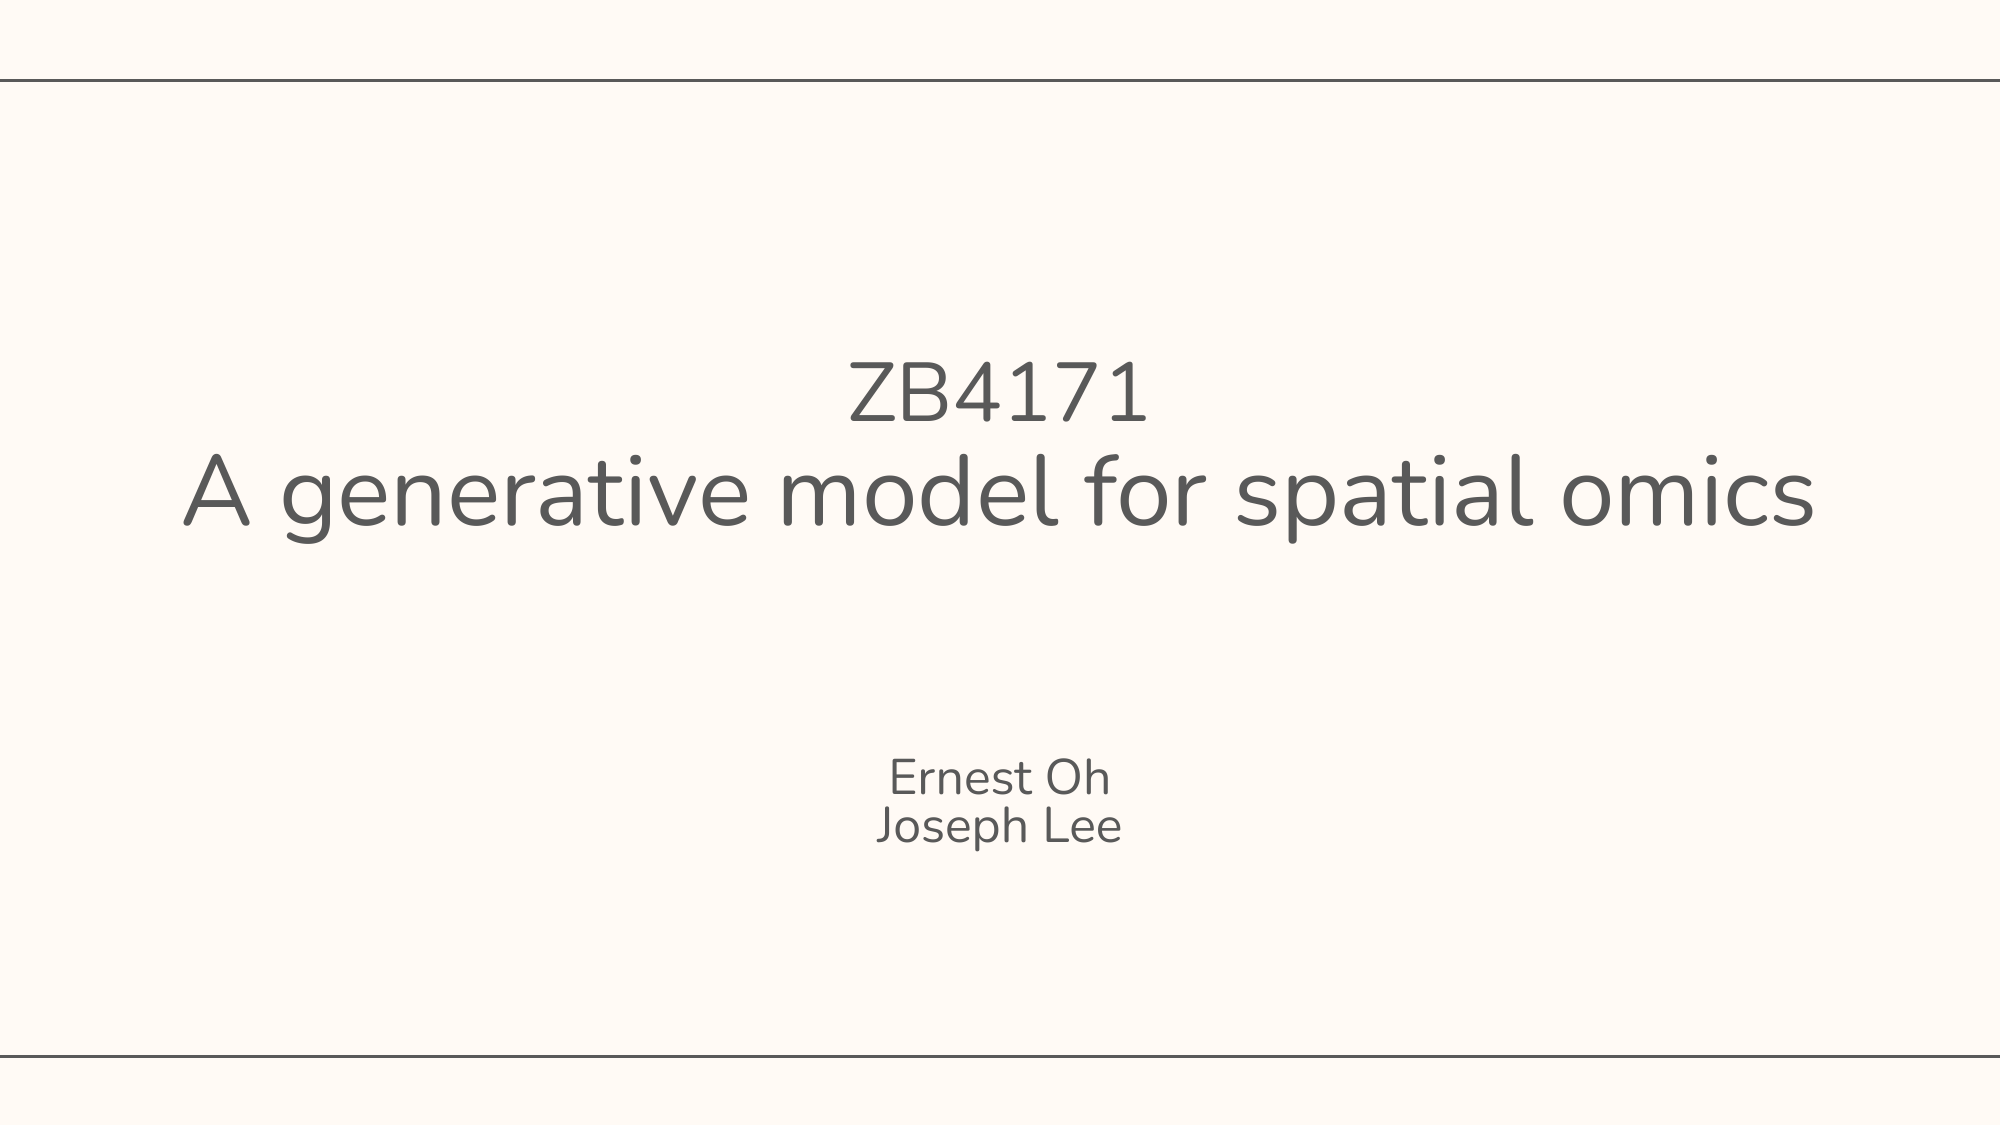

# ZB4171 A generative model for spatial omics
Ernest Oh
Joseph Lee